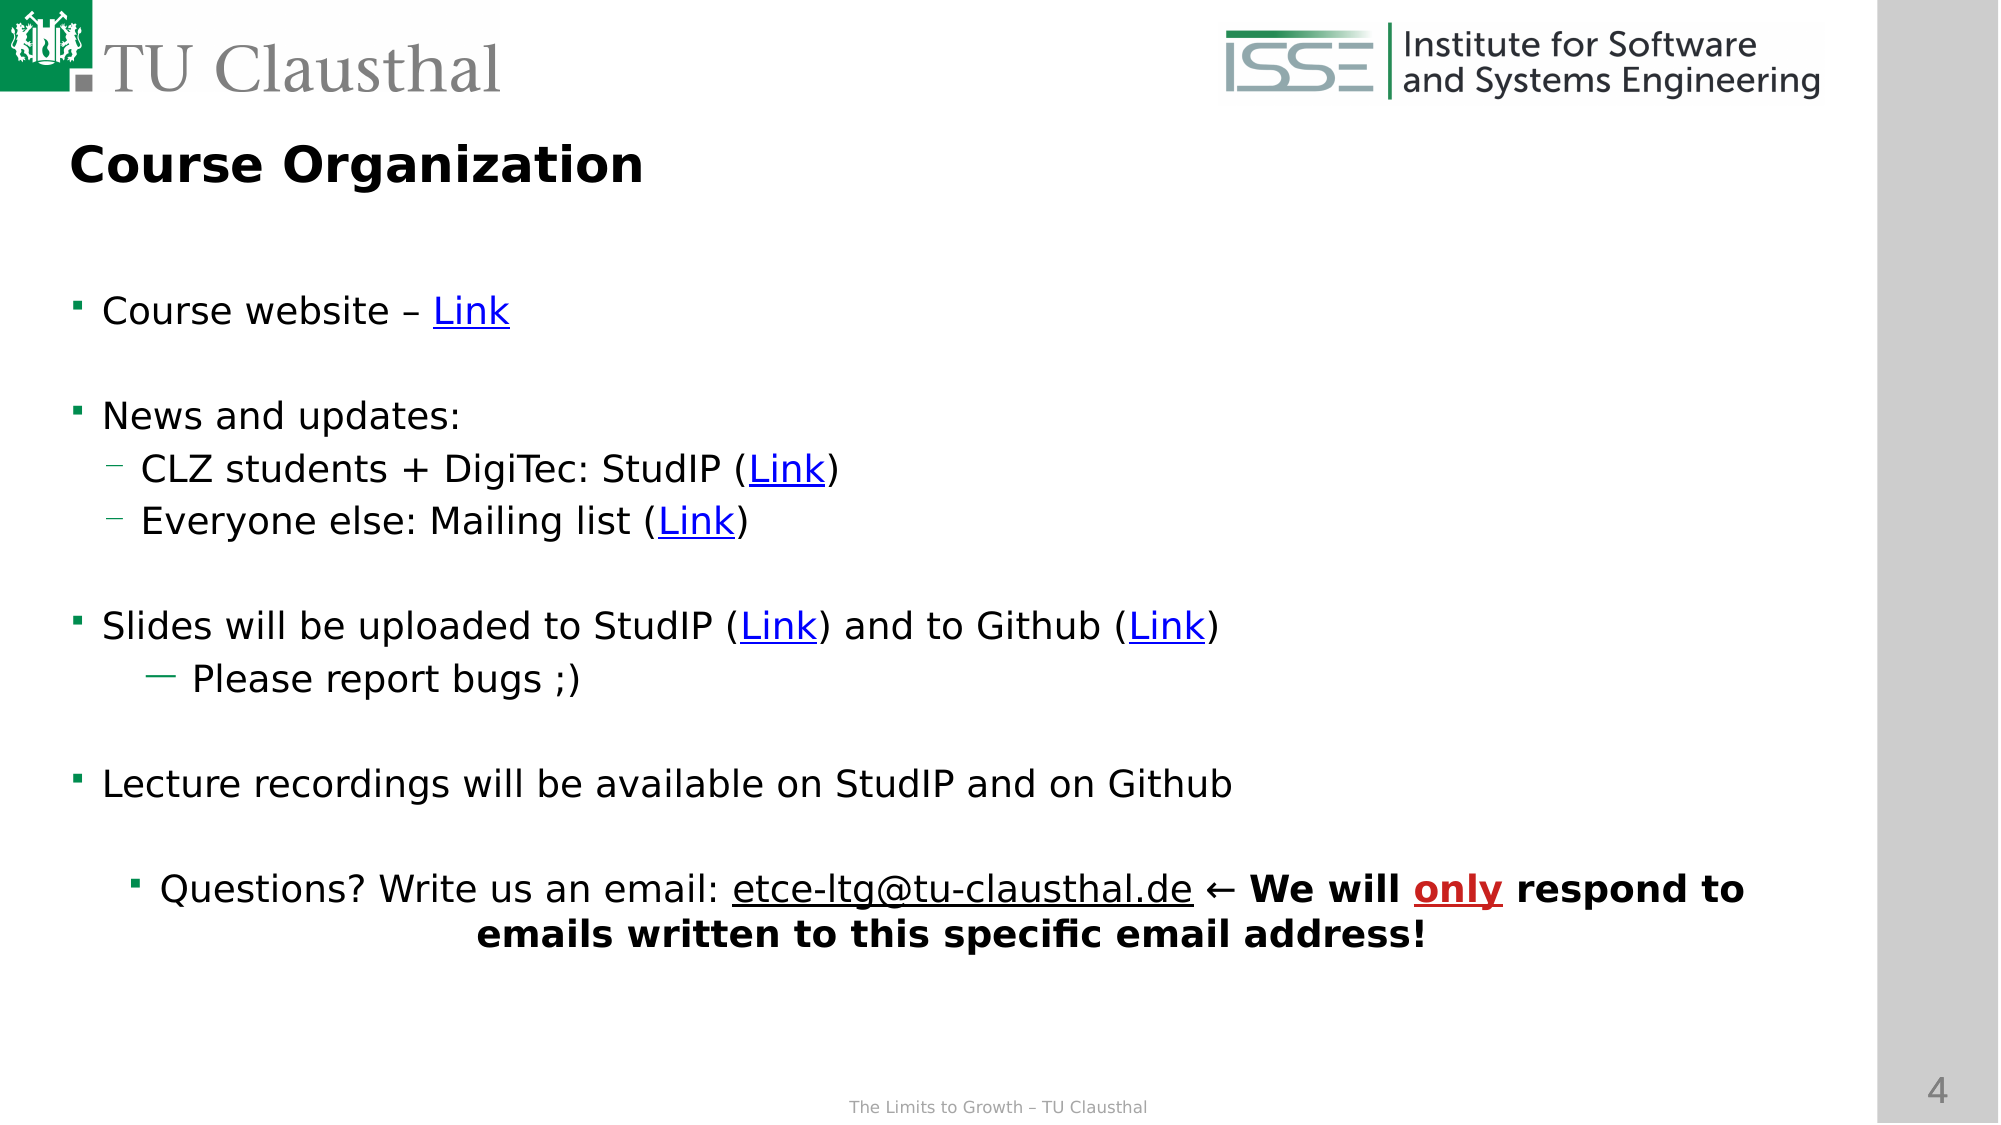

Course Organization
Course website – Link

News and updates:
CLZ students + DigiTec: StudIP (Link)
Everyone else: Mailing list (Link)

Slides will be uploaded to StudIP (Link) and to Github (Link)
Please report bugs ;)

Lecture recordings will be available on StudIP and on Github

Questions? Write us an email: etce-ltg@tu-clausthal.de ← We will only respond to emails written to this specific email address!